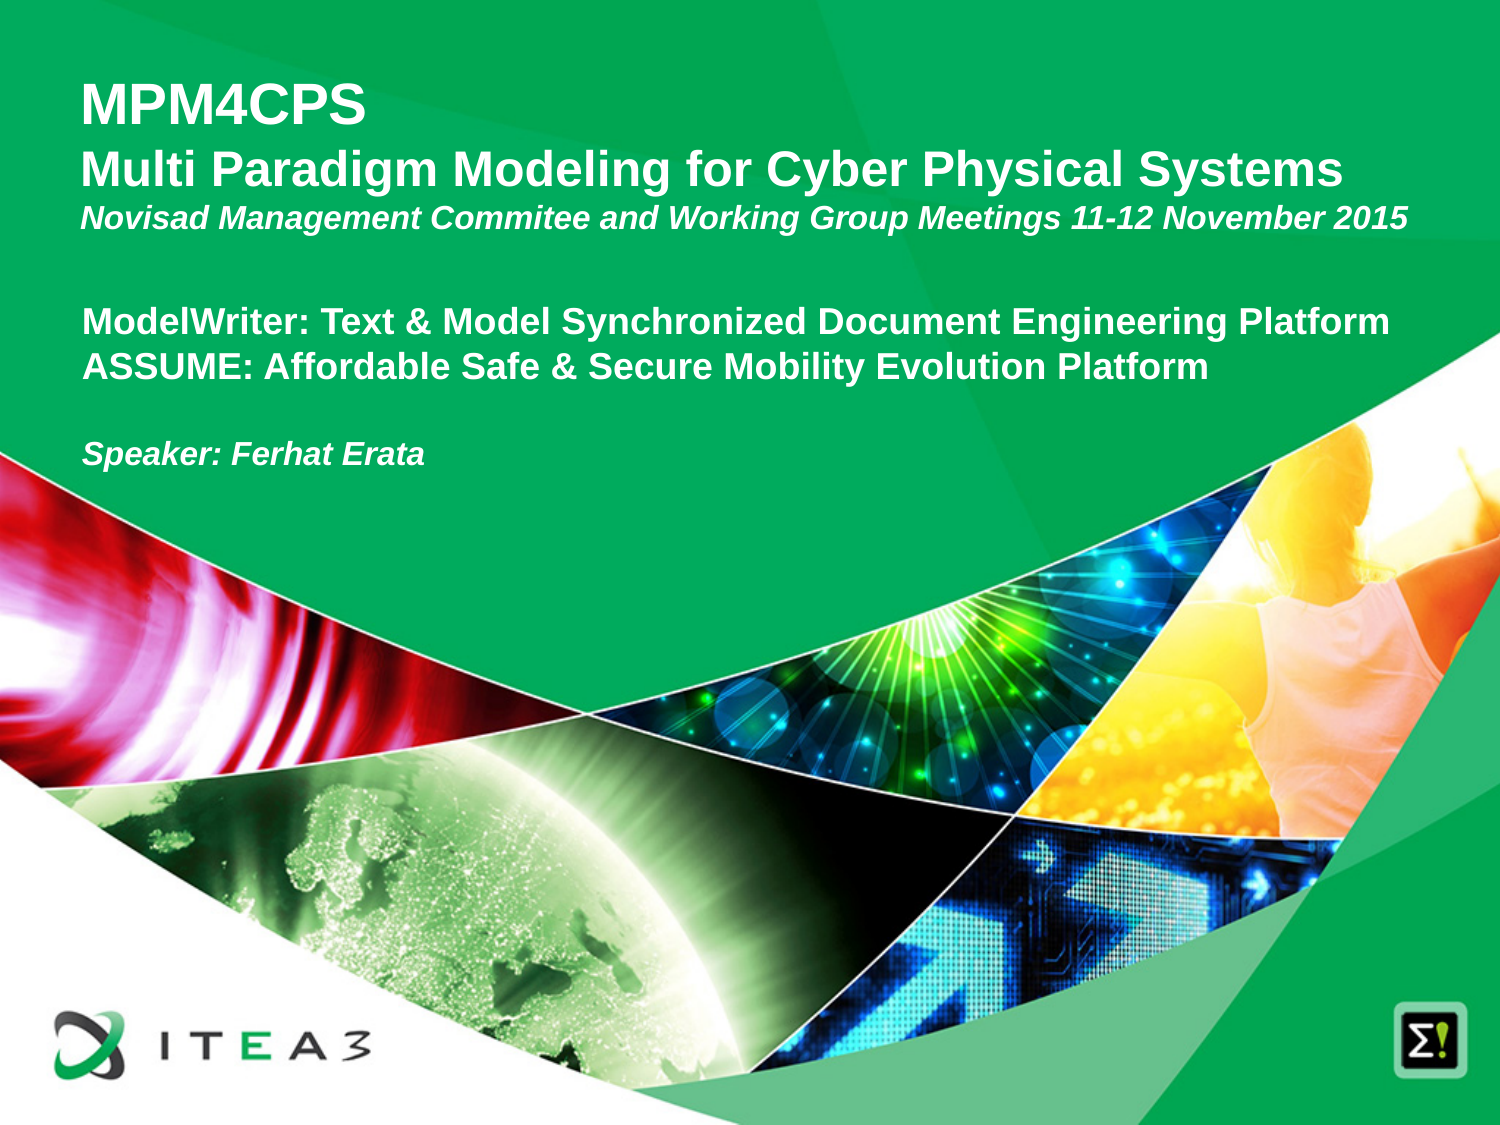

# MPM4CPS Multi Paradigm Modeling for Cyber Physical Systems Novisad Management Commitee and Working Group Meetings 11-12 November 2015
ModelWriter: Text & Model Synchronized Document Engineering Platform
ASSUME: Affordable Safe & Secure Mobility Evolution Platform

Speaker: Ferhat Erata